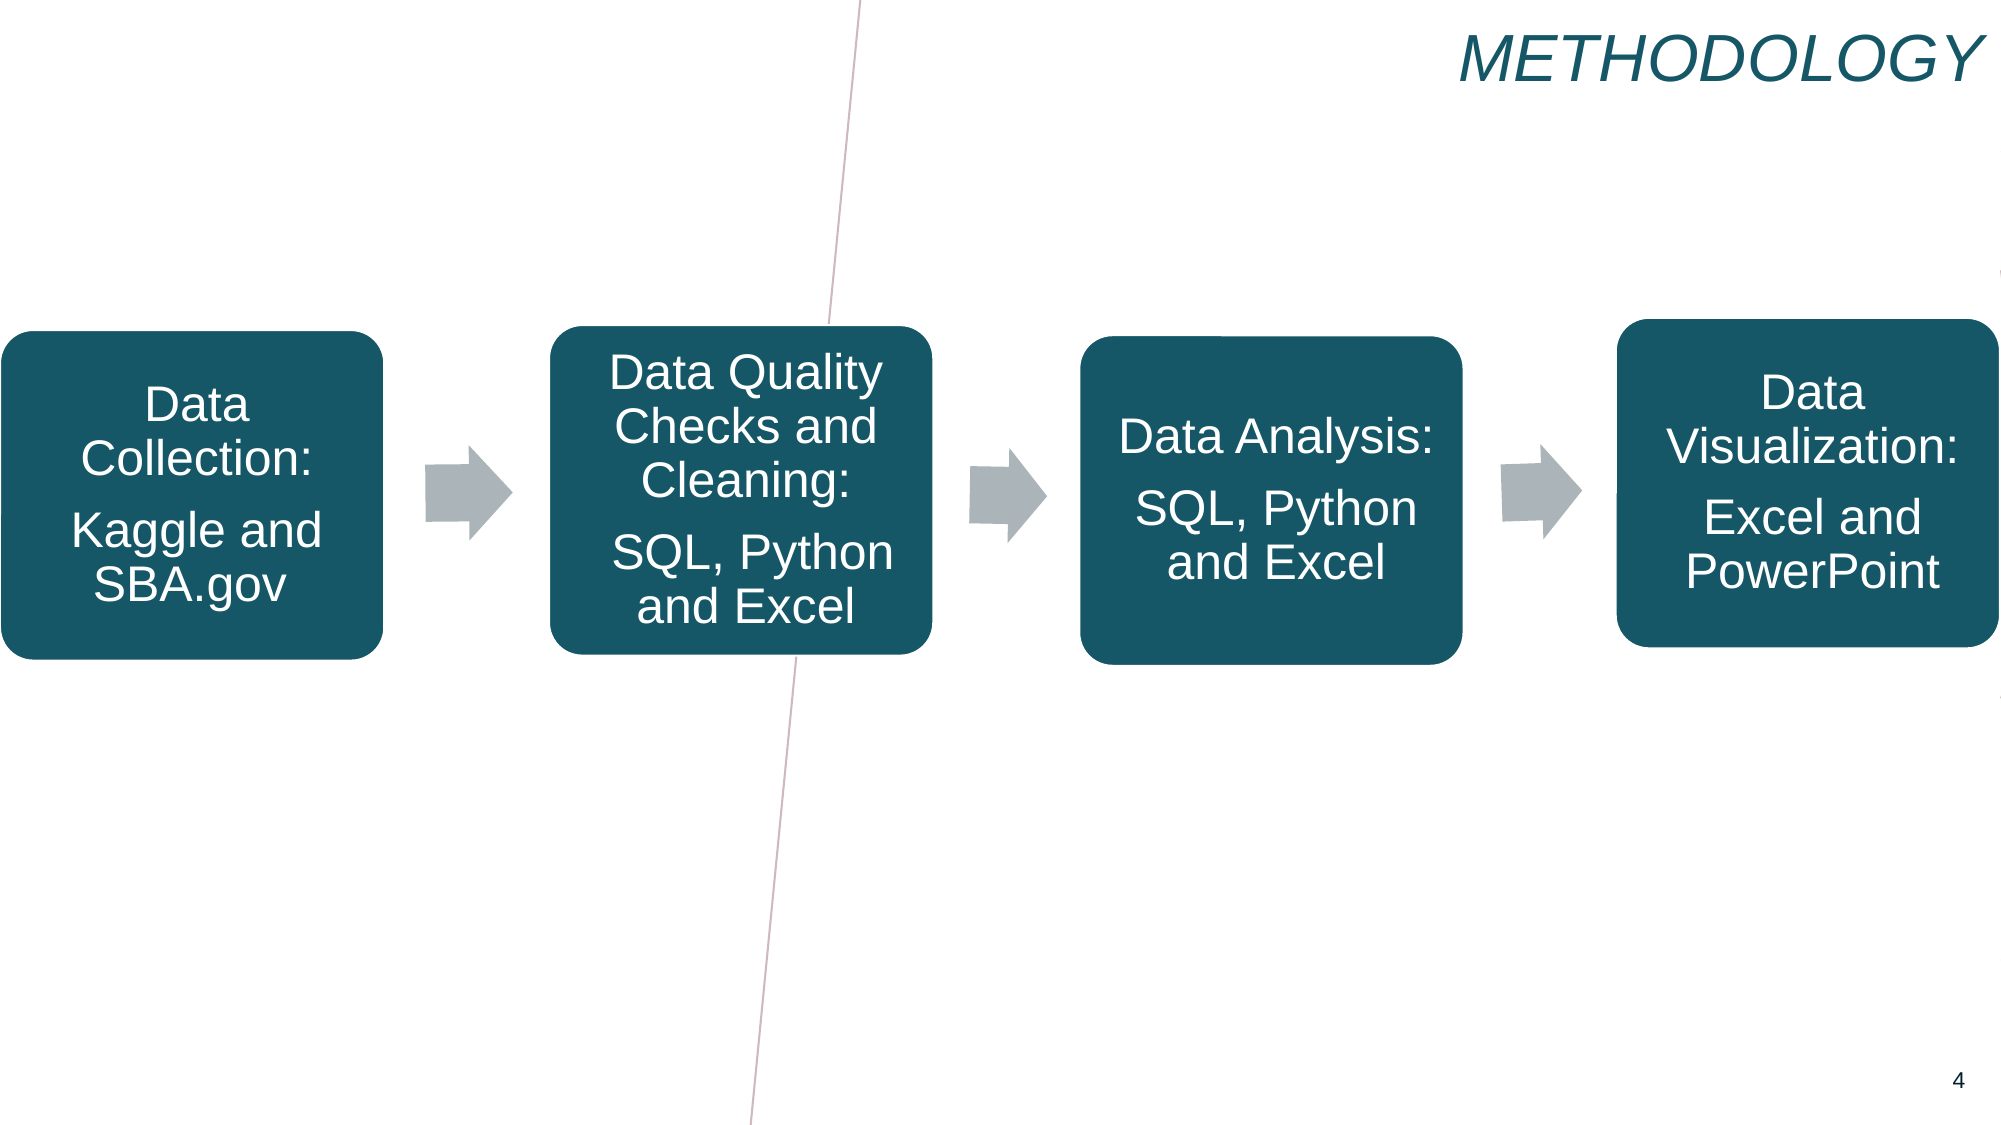

# methodology
Data Collection:
Kaggle and SBA.gov

Data Quality Checks and Cleaning:
 SQL, Python and Excel

Data Analysis:
SQL, Python and Excel

Data Visualization:
Excel and PowerPoint
4